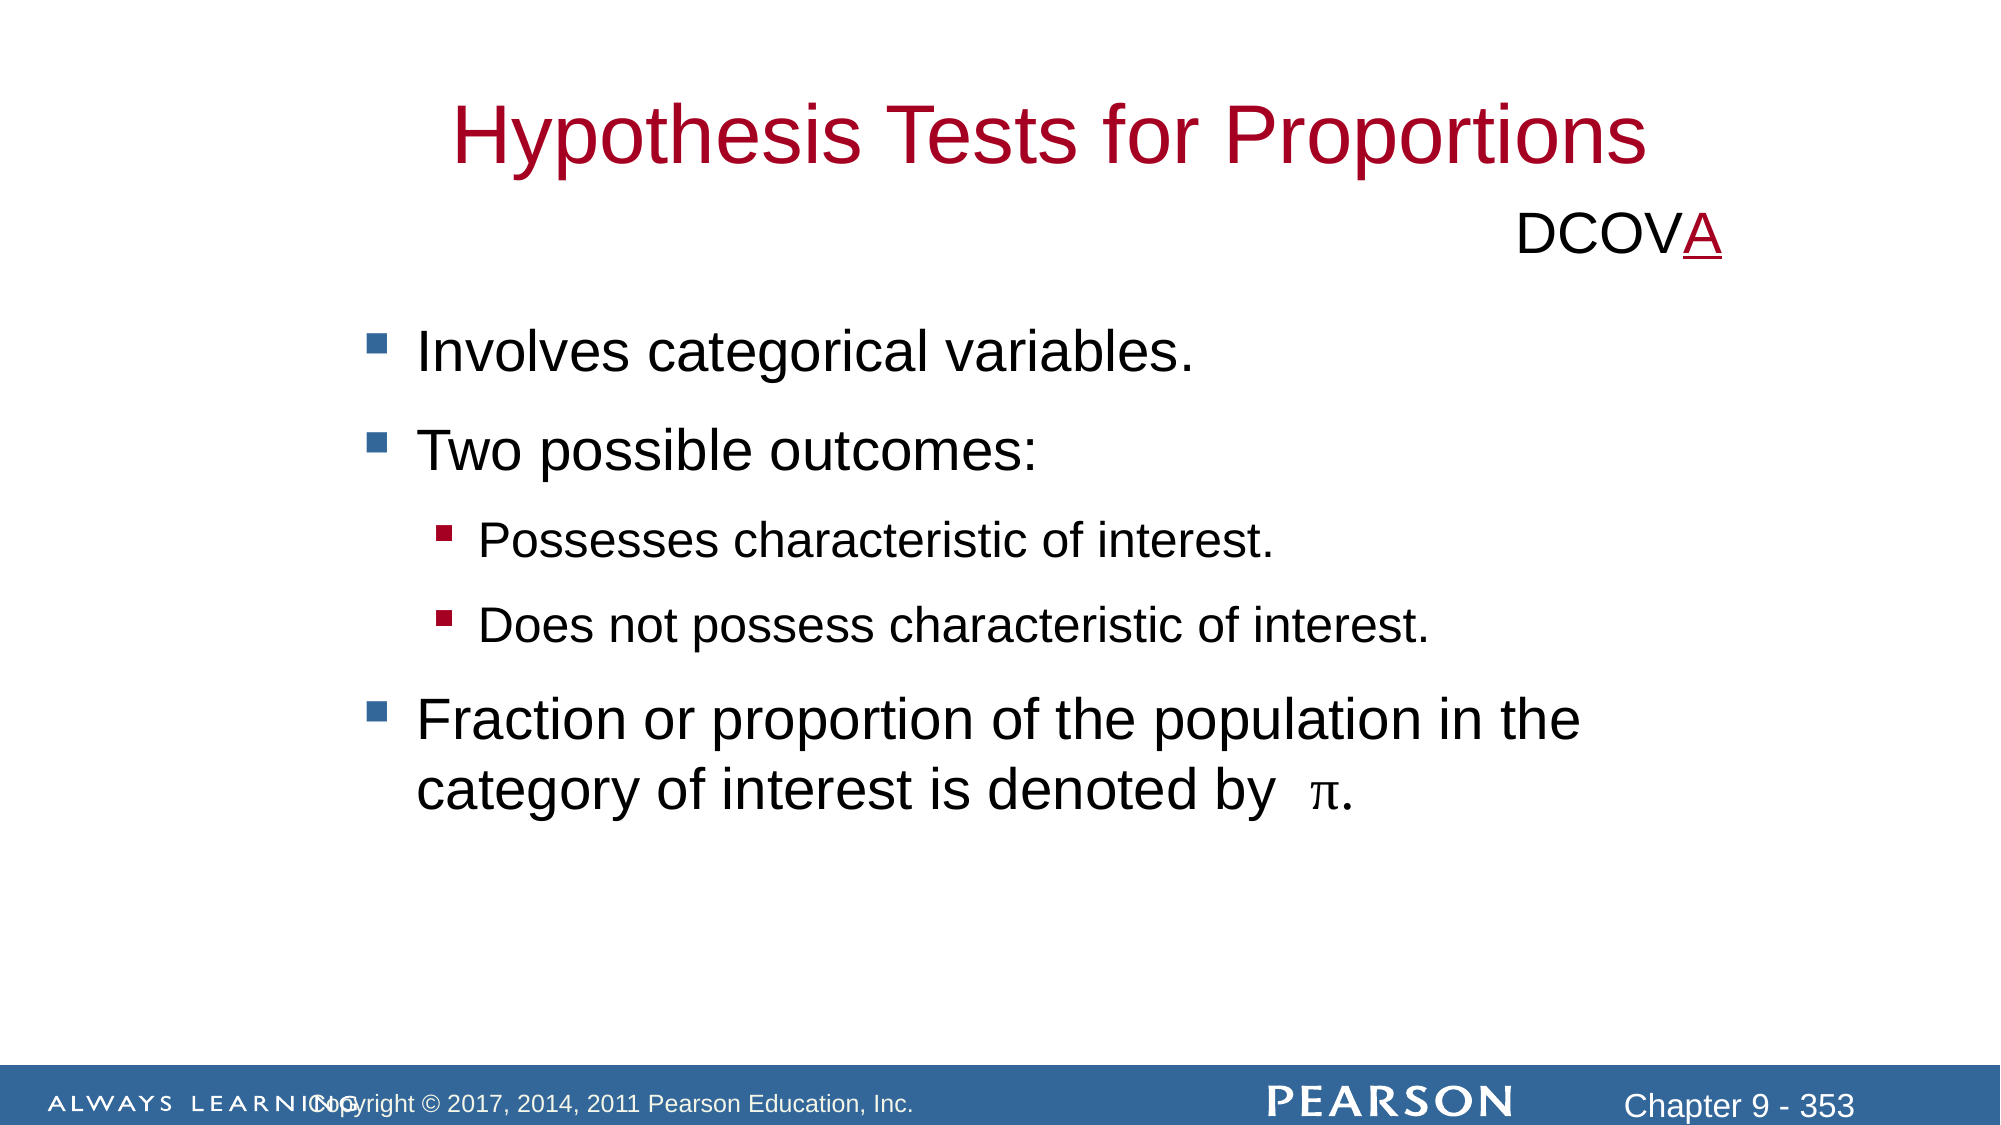

Hypothesis Tests for Proportions
DCOVA
Involves categorical variables.
Two possible outcomes:
Possesses characteristic of interest.
Does not possess characteristic of interest.
Fraction or proportion of the population in the category of interest is denoted by  π.